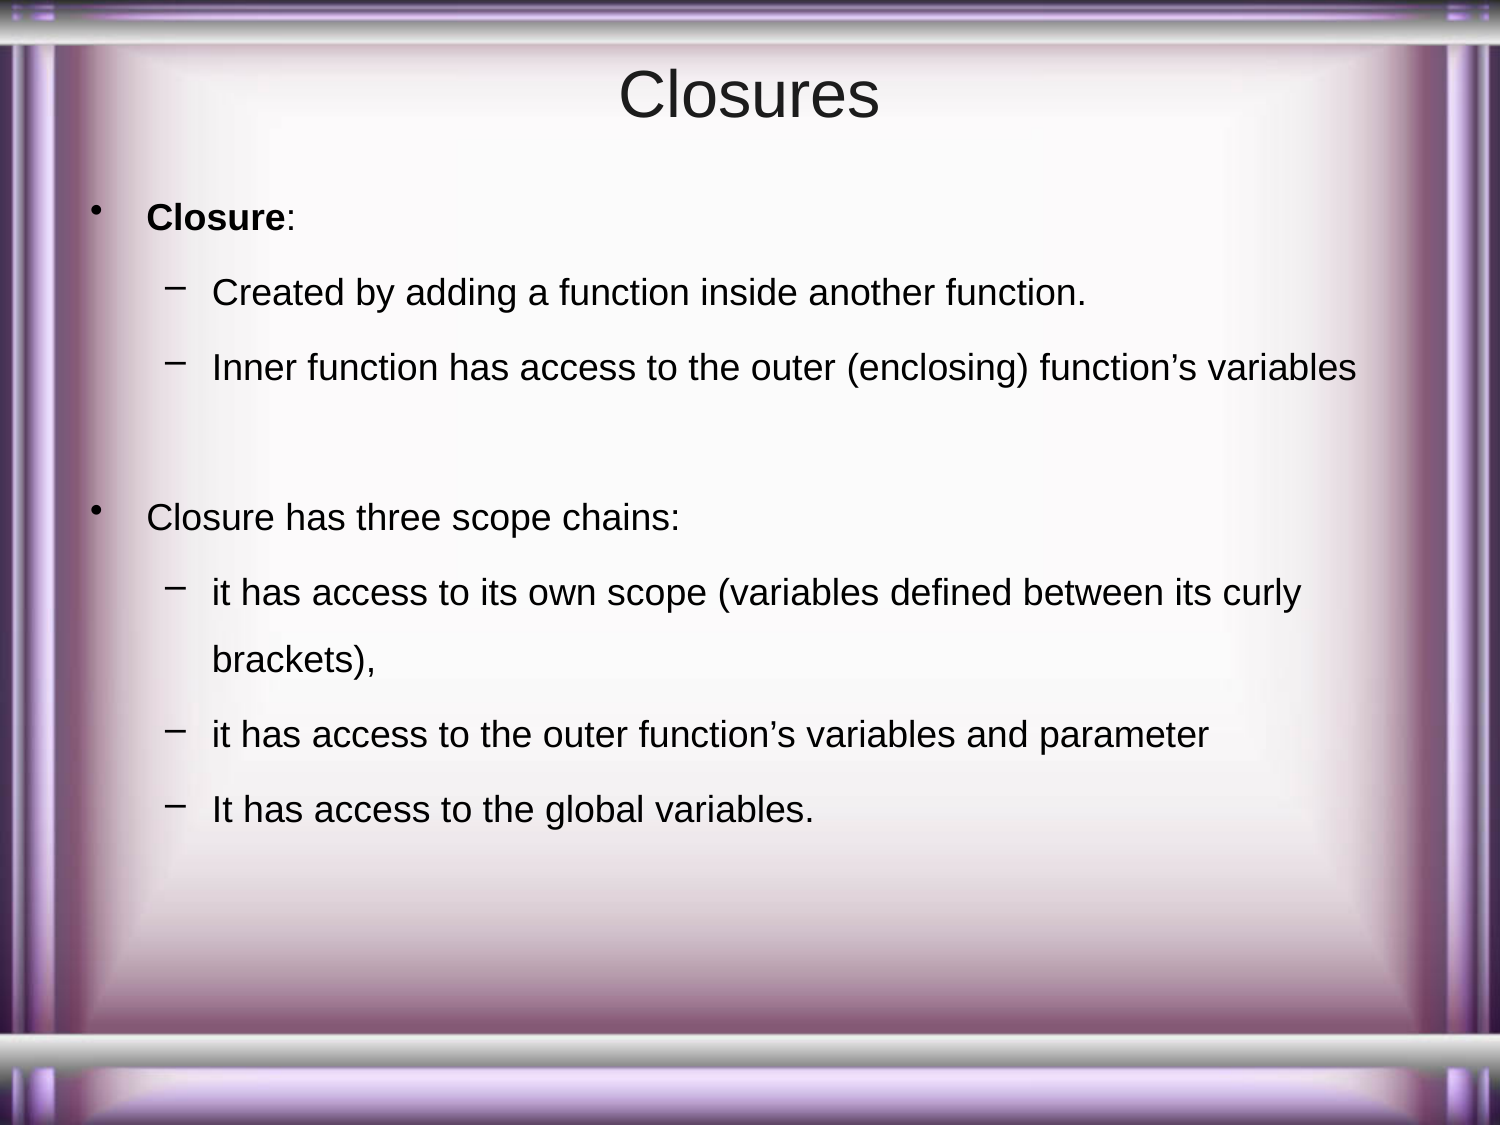

# Closures
Closure:
Created by adding a function inside another function.
Inner function has access to the outer (enclosing) function’s variables

Closure has three scope chains:
it has access to its own scope (variables defined between its curly brackets),
it has access to the outer function’s variables and parameter
It has access to the global variables.